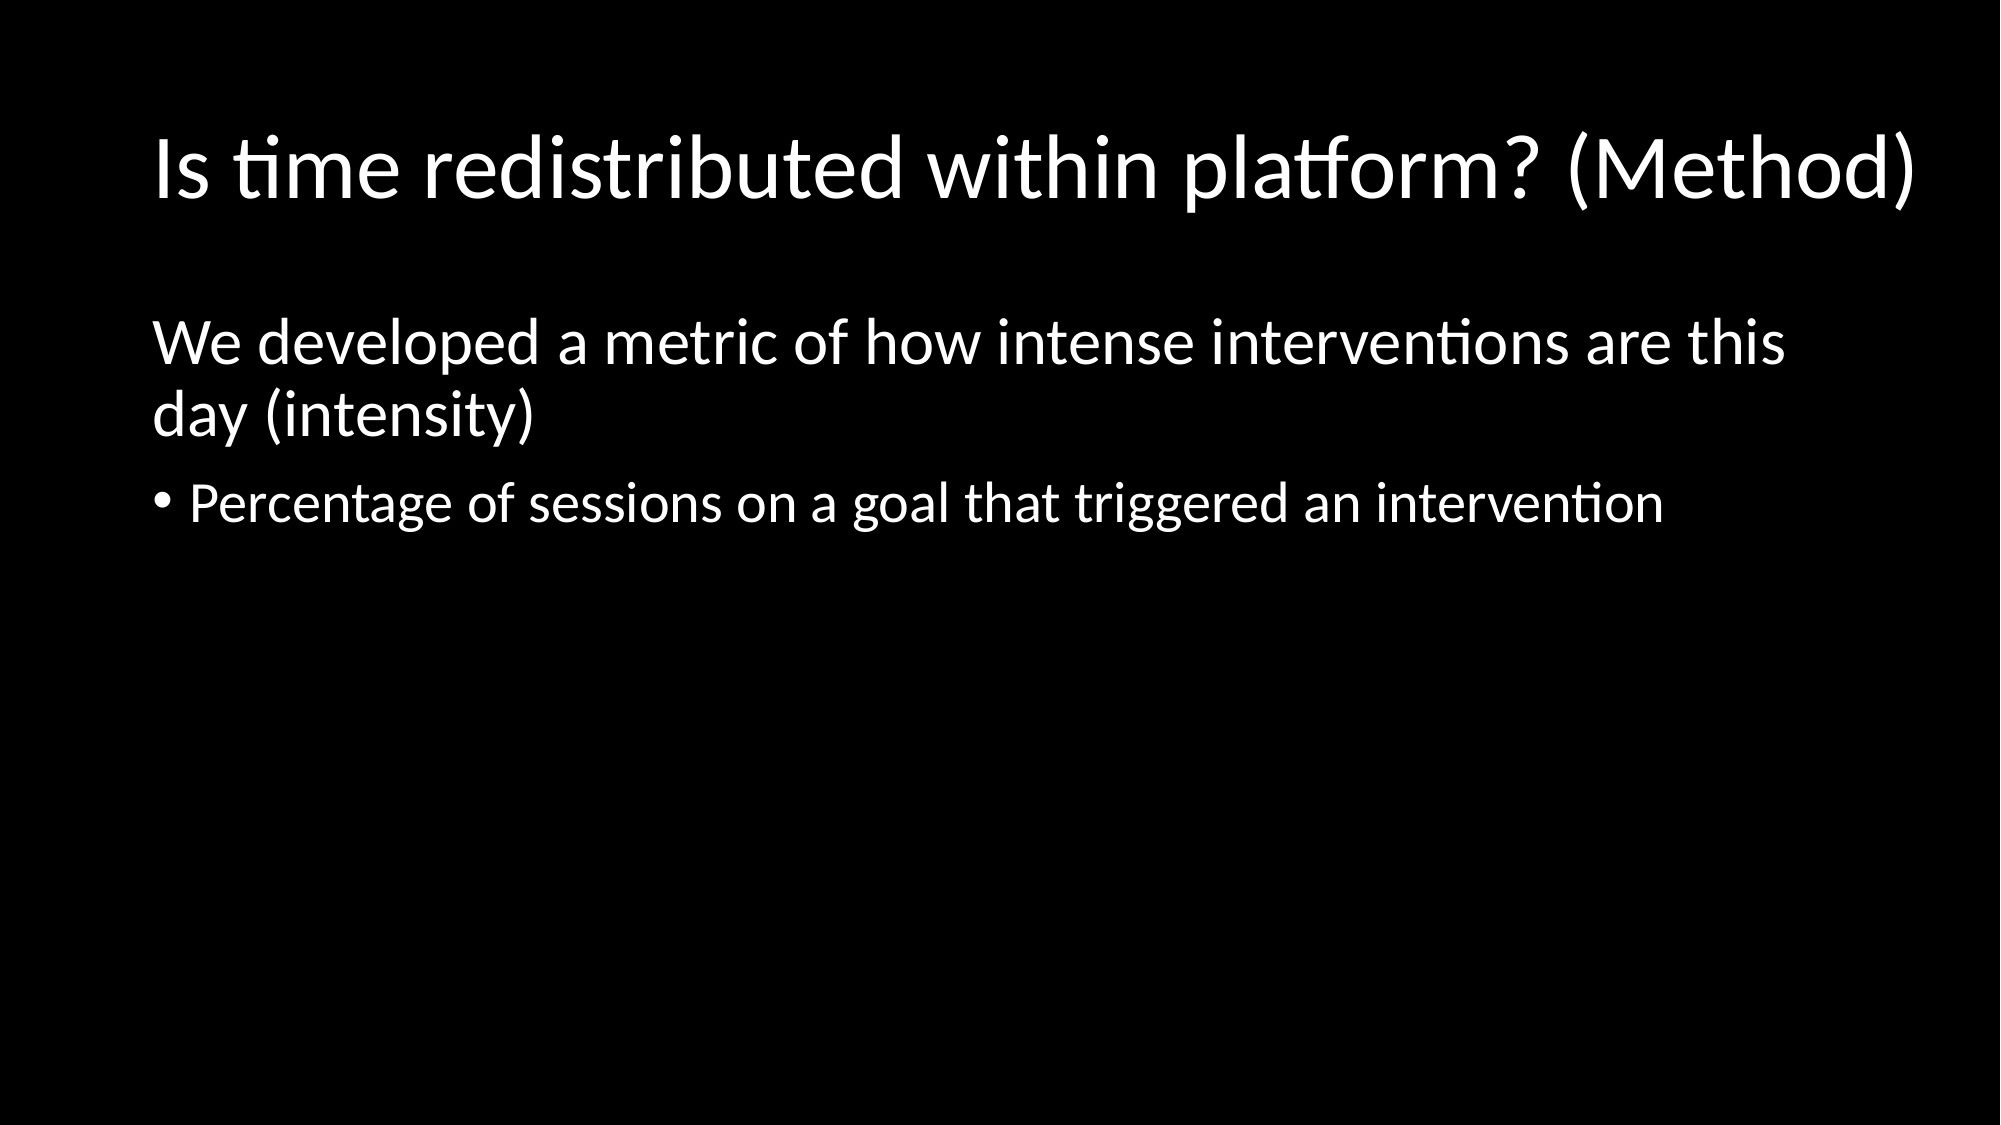

# Is time redistributed within platform? (Method)
We developed a metric of how intense interventions are this day (intensity)
Percentage of sessions on a goal that triggered an intervention